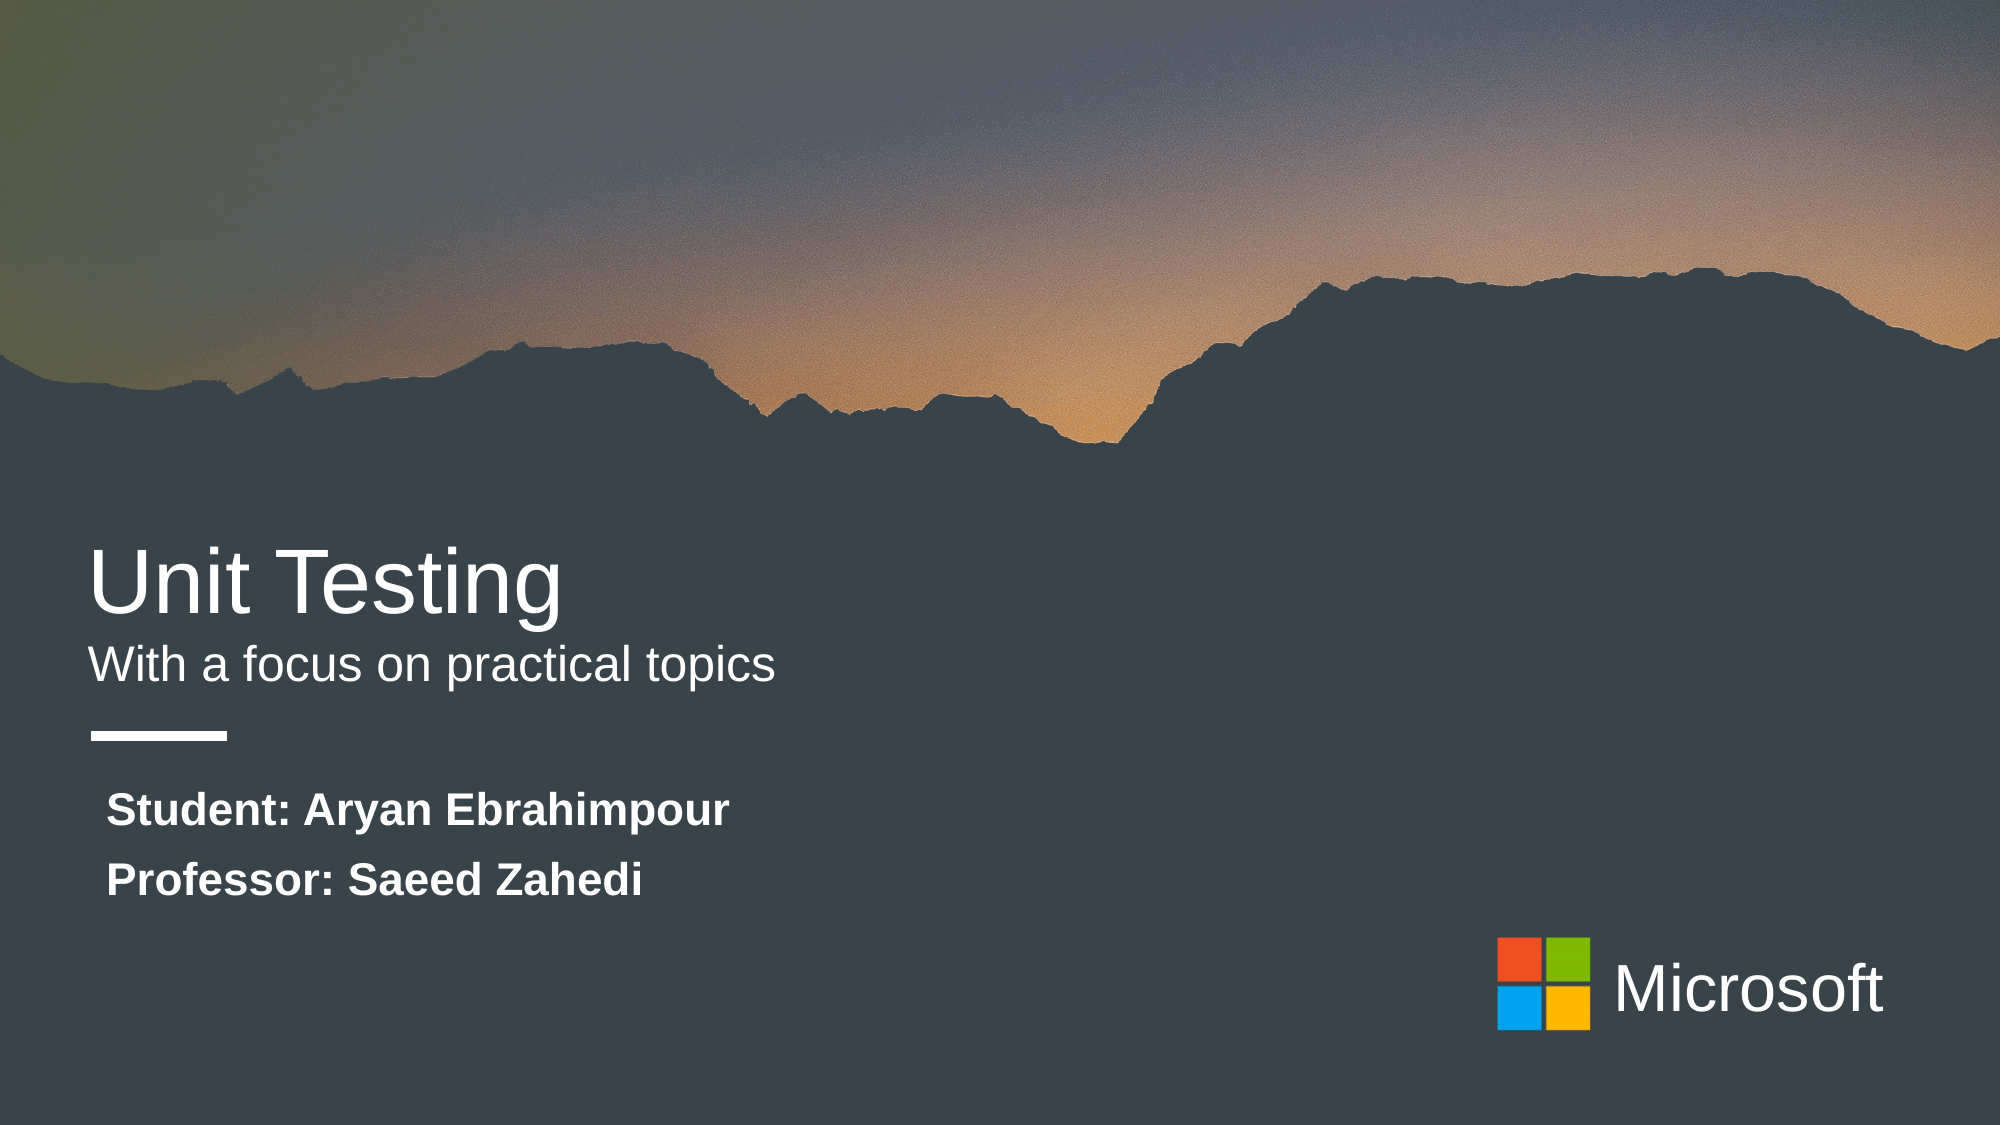

# Unit Testing With a focus on practical topics
Student: Aryan Ebrahimpour
Professor: Saeed Zahedi